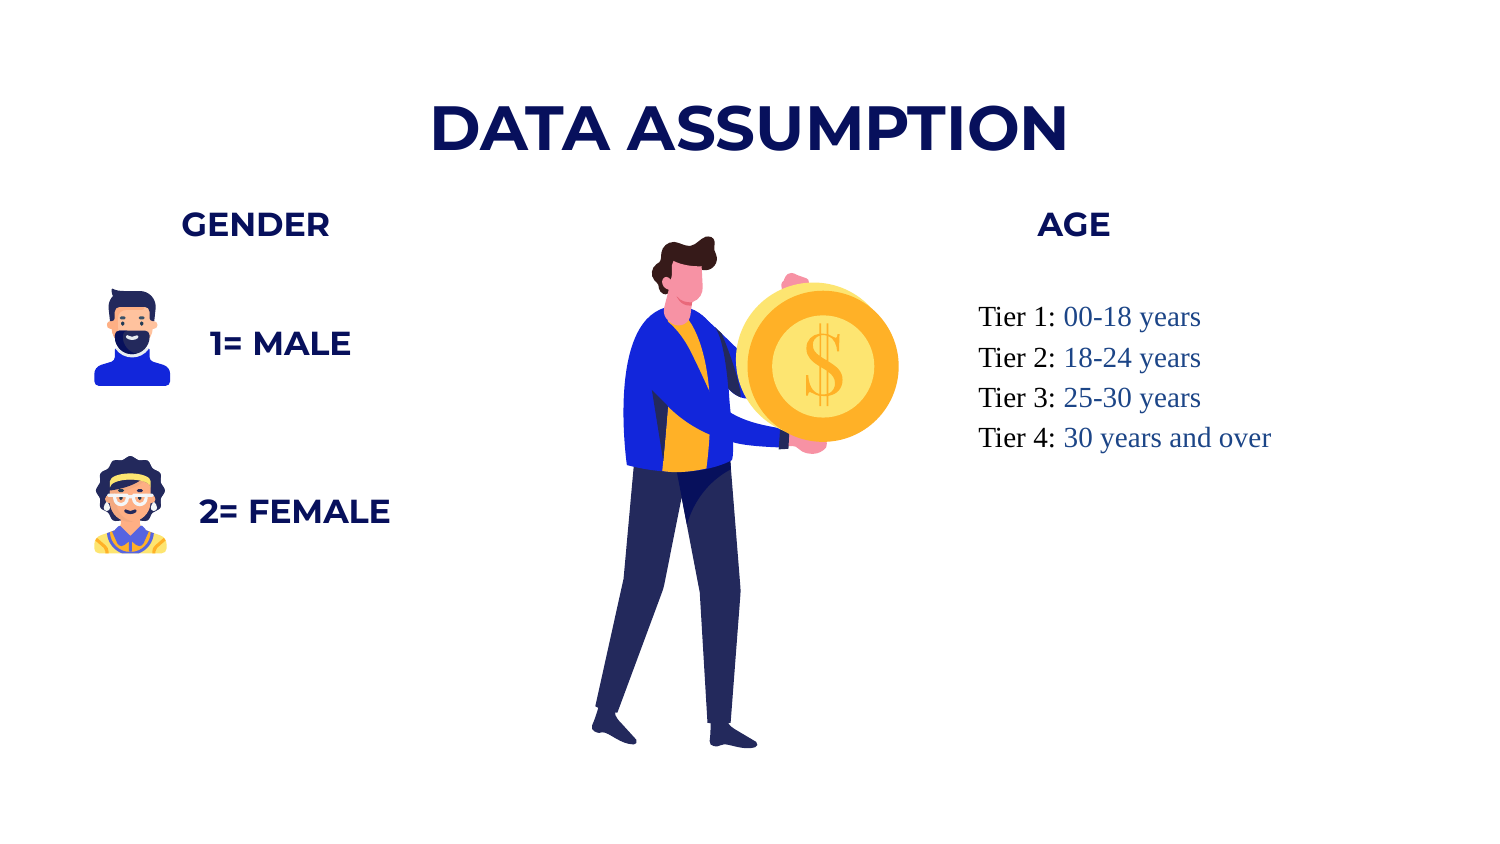

# DATA ASSUMPTION
AGE
GENDER

Tier 1: 00-18 years
Tier 2: 18-24 years
Tier 3: 25-30 years
Tier 4: 30 years and over

1= MALE

2= FEMALE